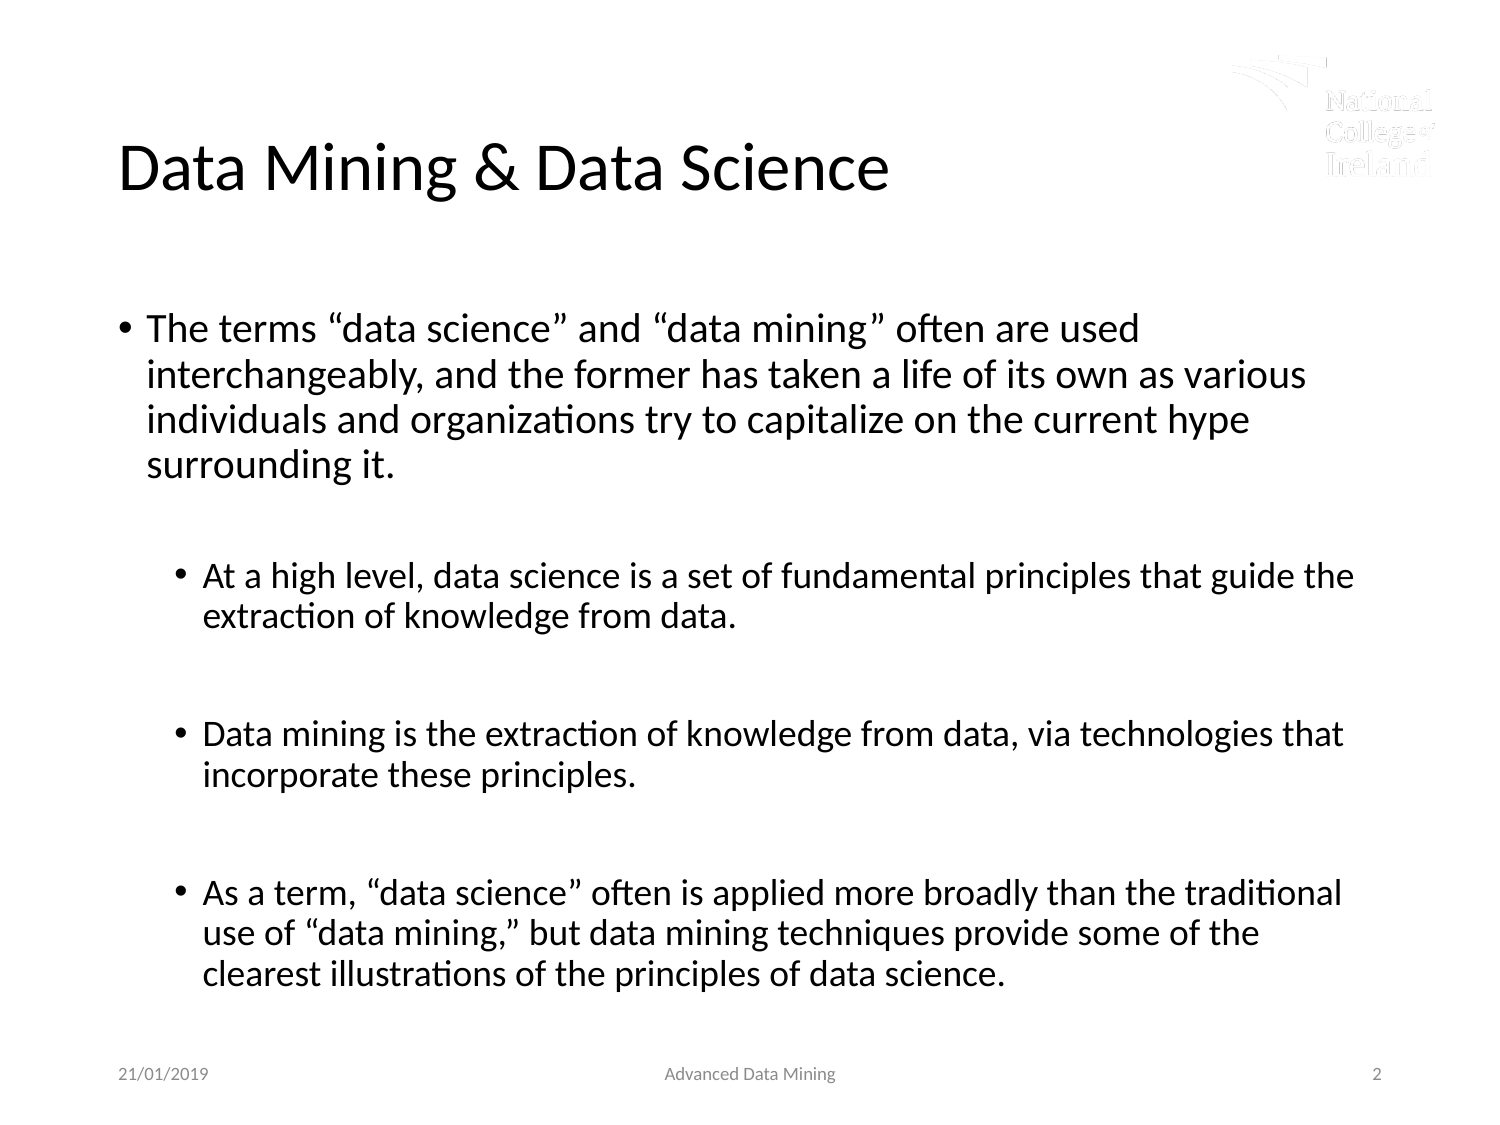

# Data Mining & Data Science
The terms “data science” and “data mining” often are used interchangeably, and the former has taken a life of its own as various individuals and organizations try to capitalize on the current hype surrounding it.

At a high level, data science is a set of fundamental principles that guide the extraction of knowledge from data.

Data mining is the extraction of knowledge from data, via technologies that incorporate these principles.

As a term, “data science” often is applied more broadly than the traditional use of “data mining,” but data mining techniques provide some of the clearest illustrations of the principles of data science.

21/01/2019
Advanced Data Mining
2